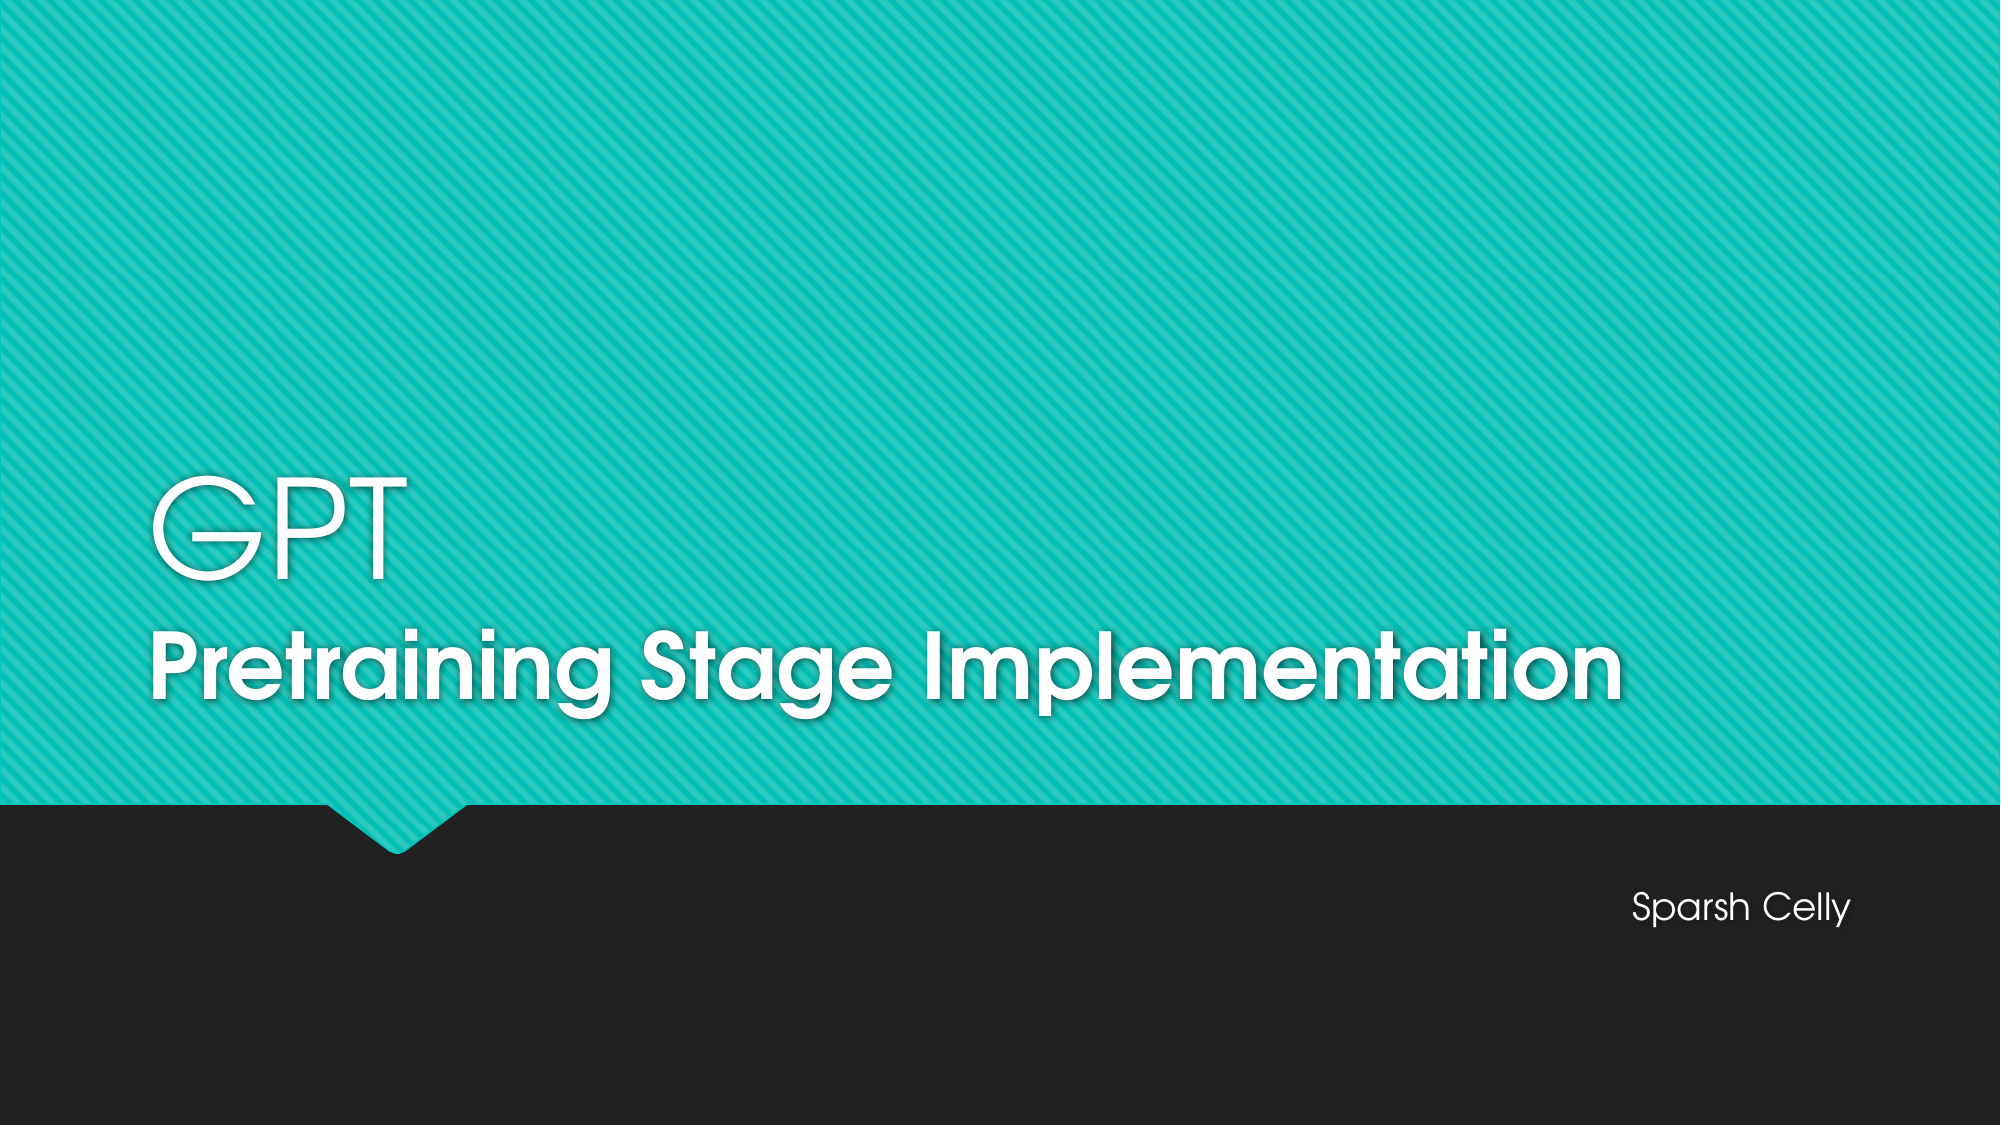

# GPT Pretraining Stage Implementation
    Sparsh Celly